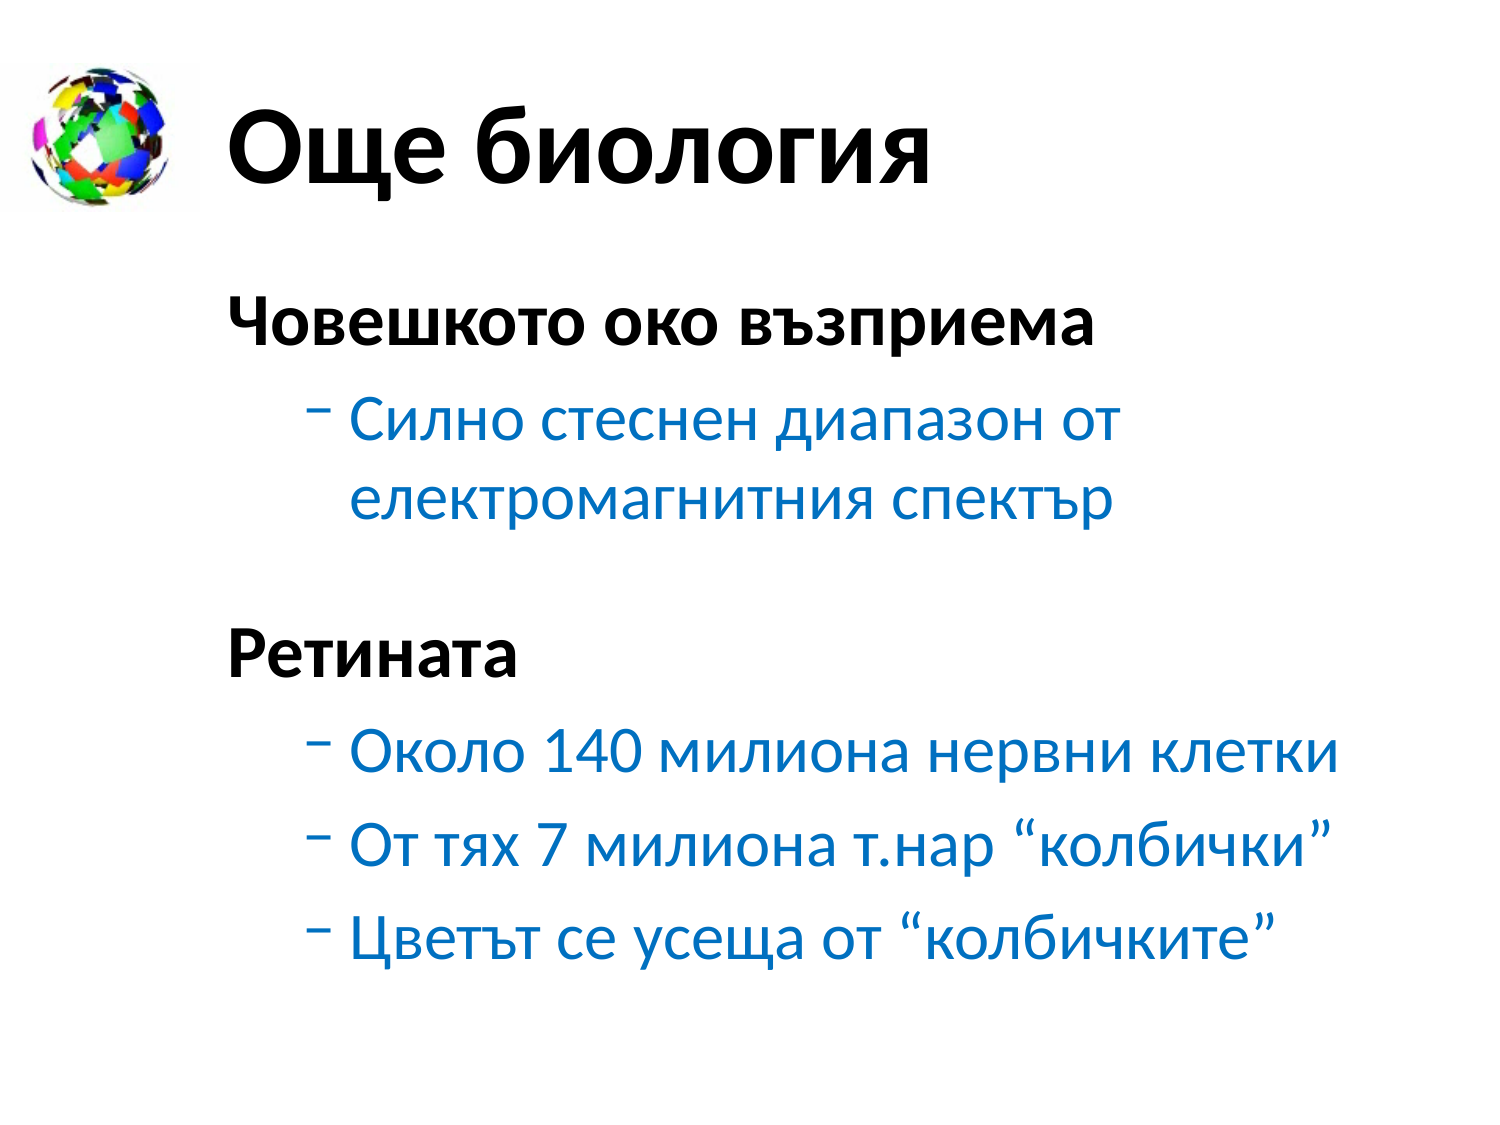

# Още биология
Човешкото око възприема
Силно стеснен диапазон от електромагнитния спектър

Ретината
Около 140 милиона нервни клетки
От тях 7 милиона т.нар “колбички”
Цветът се усеща от “колбичките”